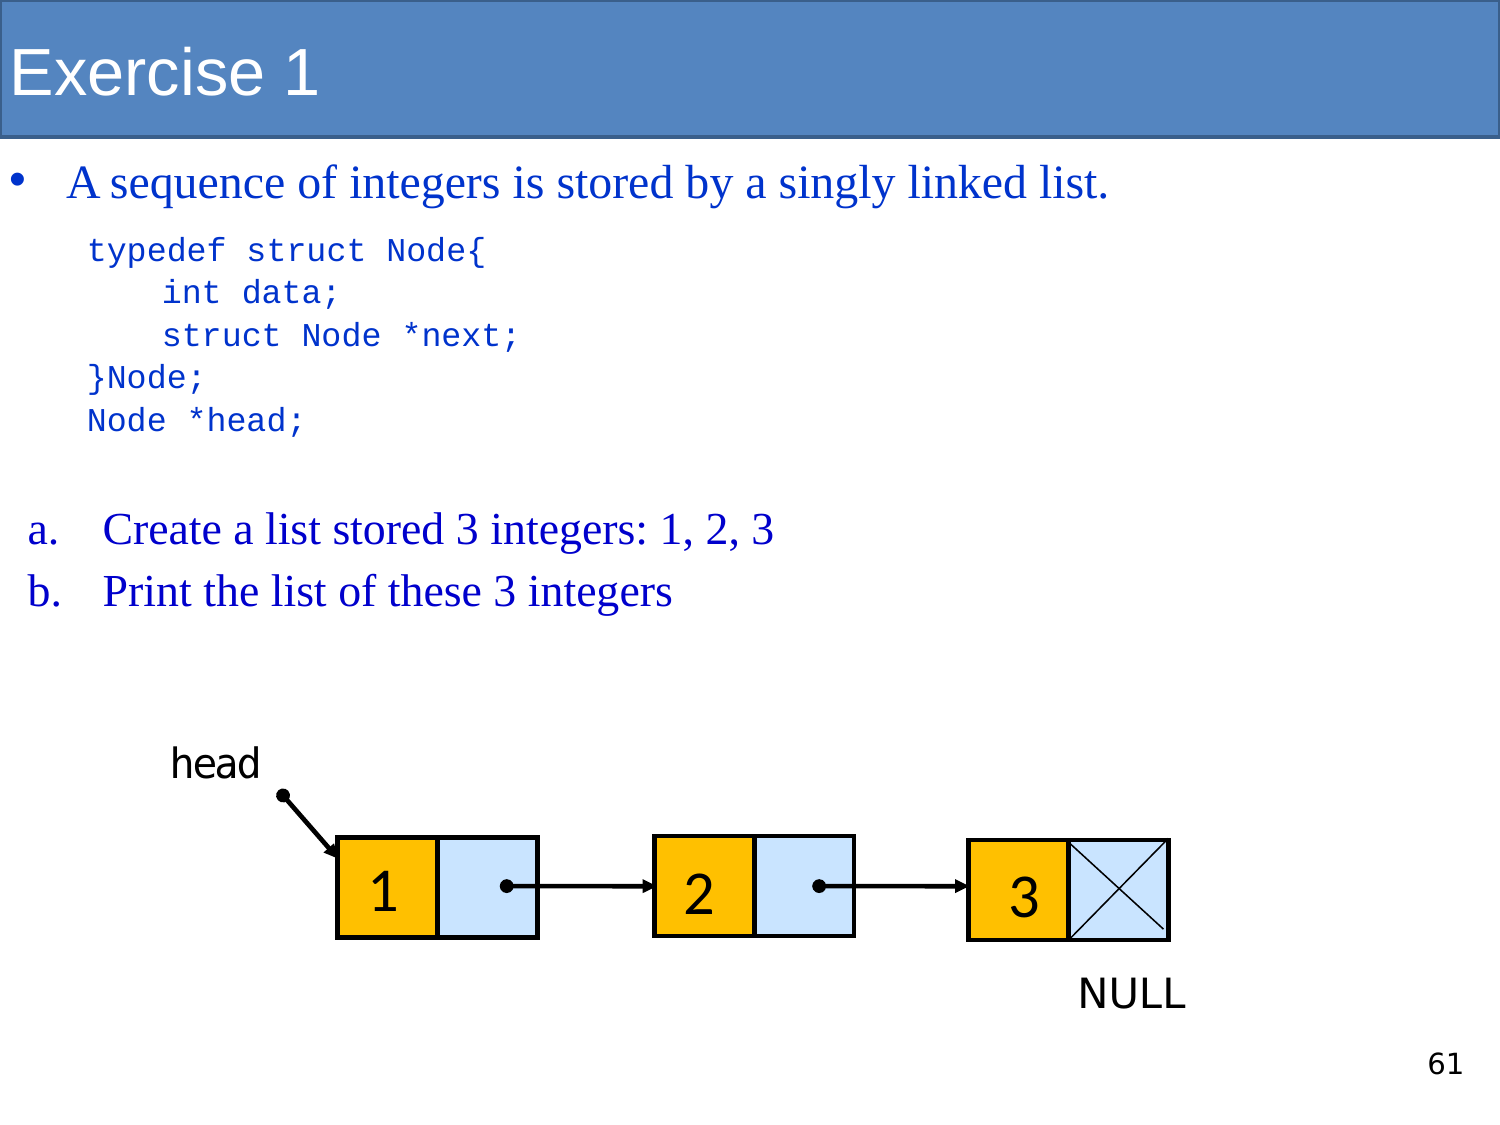

# Exercise 1
A sequence of integers is stored by a singly linked list.
typedef struct Node{
int data;
struct Node *next;
}Node;
Node *head;

Create a list stored 3 integers: 1, 2, 3
Print the list of these 3 integers
head

1
2
3

NULL
61